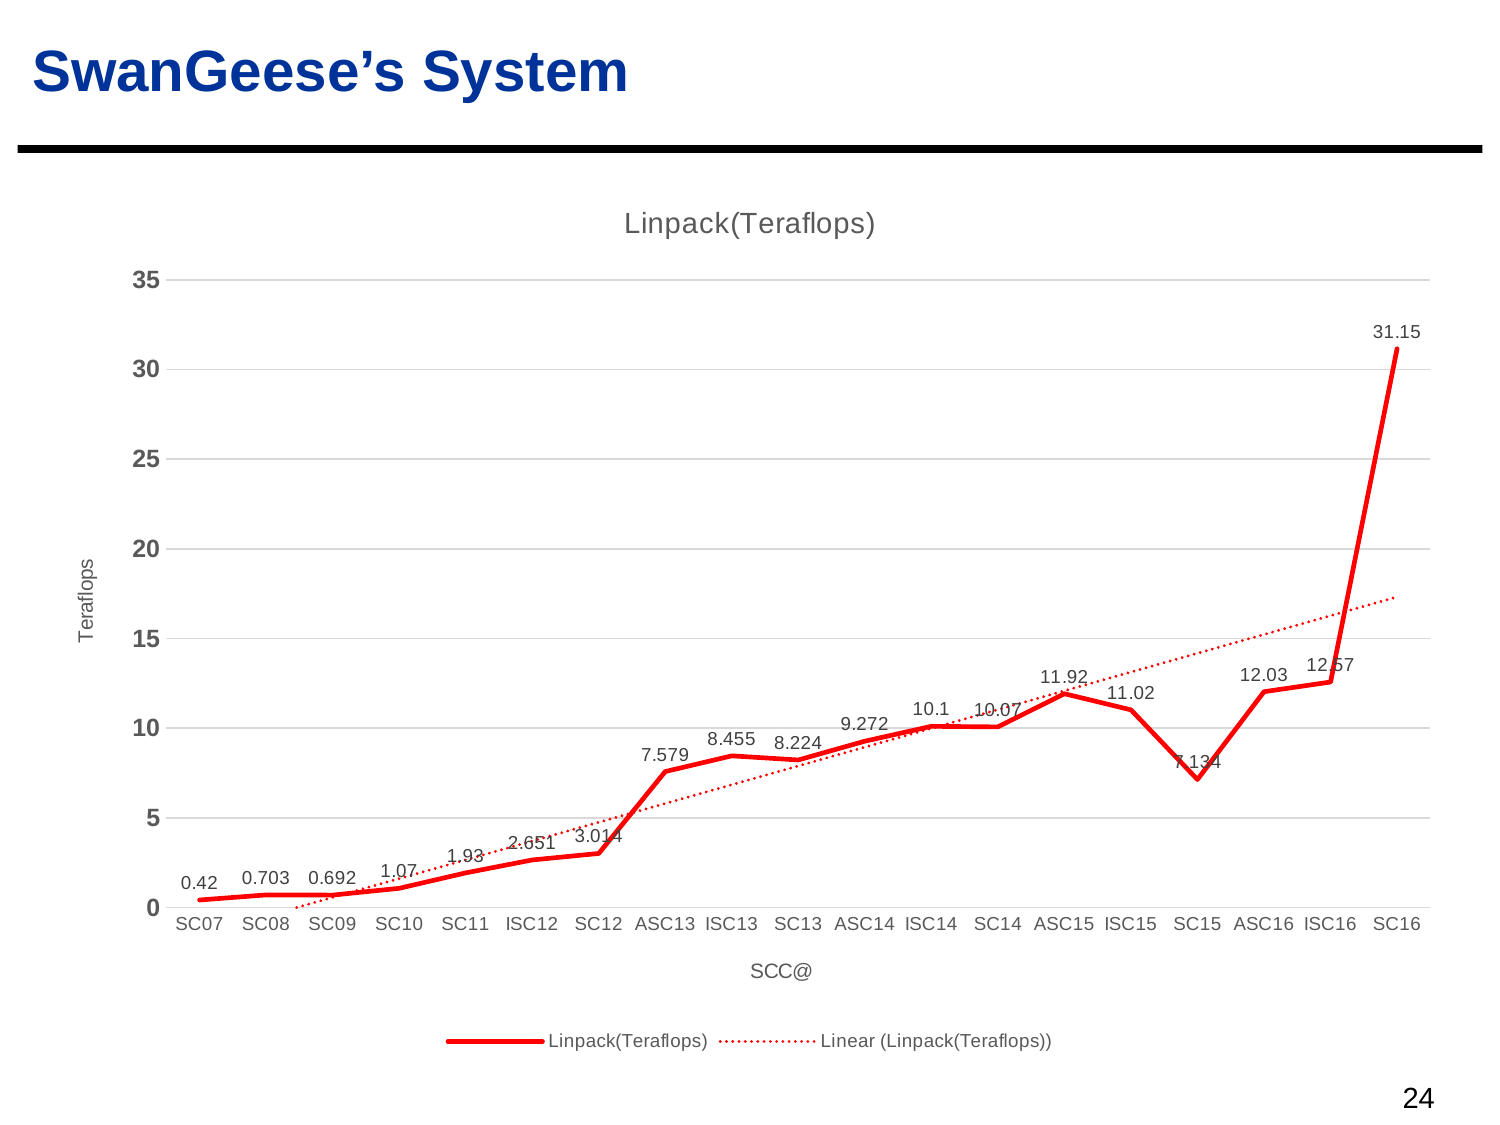

SwanGeese’s System

### Chart:

| Category | Linpack(Teraflops) |
|---|---|
| SC07 | 0.42 |
| SC08 | 0.703 |
| SC09 | 0.692 |
| SC10 | 1.07 |
| SC11 | 1.93 |
| ISC12 | 2.651 |
| SC12 | 3.014 |
| ASC13 | 7.579 |
| ISC13 | 8.455 |
| SC13 | 8.223999999999998 |
| ASC14 | 9.272 |
| ISC14 | 10.1 |
| SC14 | 10.07 |
| ASC15 | 11.92 |
| ISC15 | 11.02 |
| SC15 | 7.133999999999999 |
| ASC16 | 12.03 |
| ISC16 | 12.57 |
| SC16 | 31.15 |
24